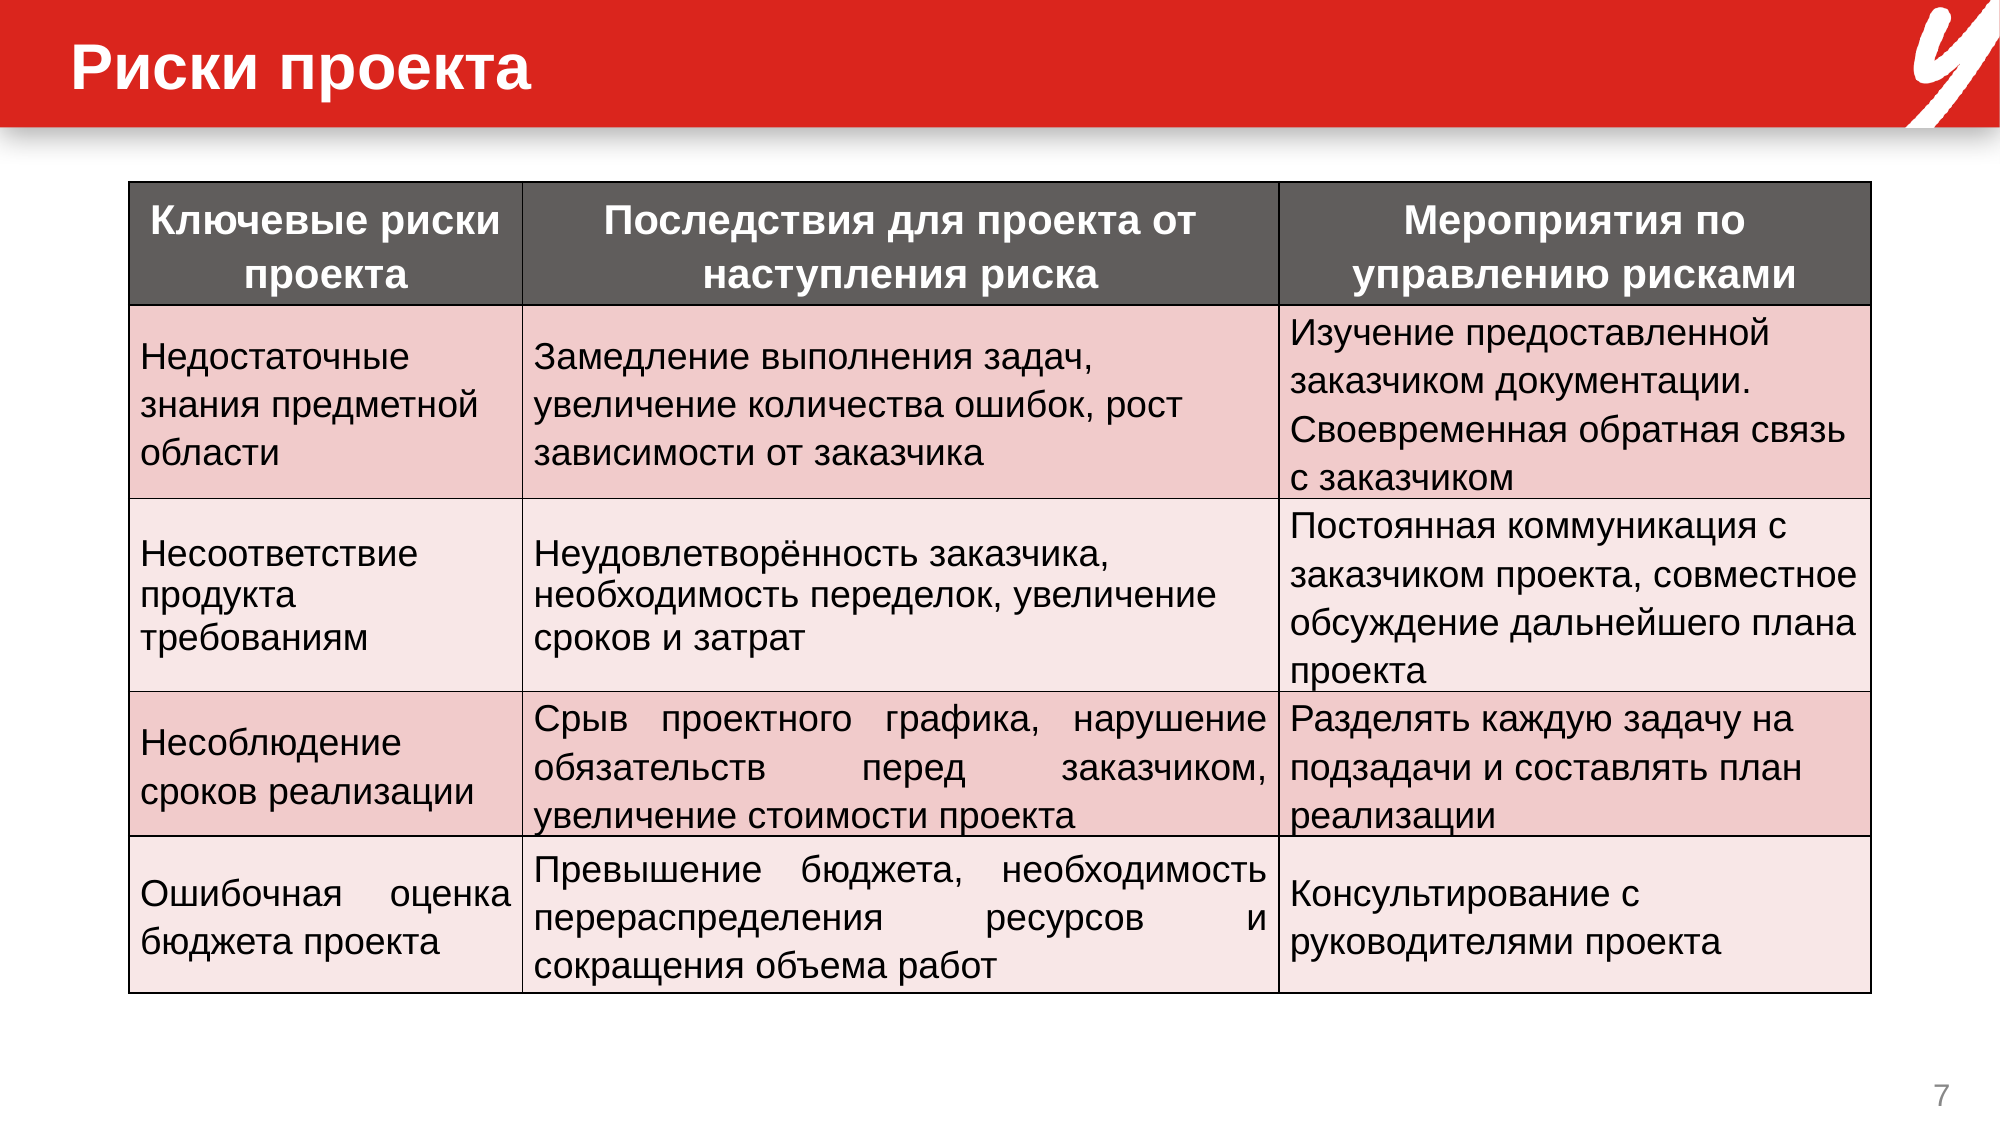

# Риски проекта
| Ключевые риски проекта | Последствия для проекта от наступления риска | Мероприятия по управлению рисками |
| --- | --- | --- |
| Недостаточные знания предметной области | Замедление выполнения задач, увеличение количества ошибок, рост зависимости от заказчика | Изучение предоставленной заказчиком документации. Своевременная обратная связь с заказчиком |
| Несоответствие продукта требованиям | Неудовлетворённость заказчика, необходимость переделок, увеличение сроков и затрат | Постоянная коммуникация с заказчиком проекта, совместное обсуждение дальнейшего плана проекта |
| Несоблюдение сроков реализации | Срыв проектного графика, нарушение обязательств перед заказчиком, увеличение стоимости проекта | Разделять каждую задачу на подзадачи и составлять план реализации |
| Ошибочная оценка бюджета проекта | Превышение бюджета, необходимость перераспределения ресурсов и сокращения объема работ | Консультирование с руководителями проекта |
7